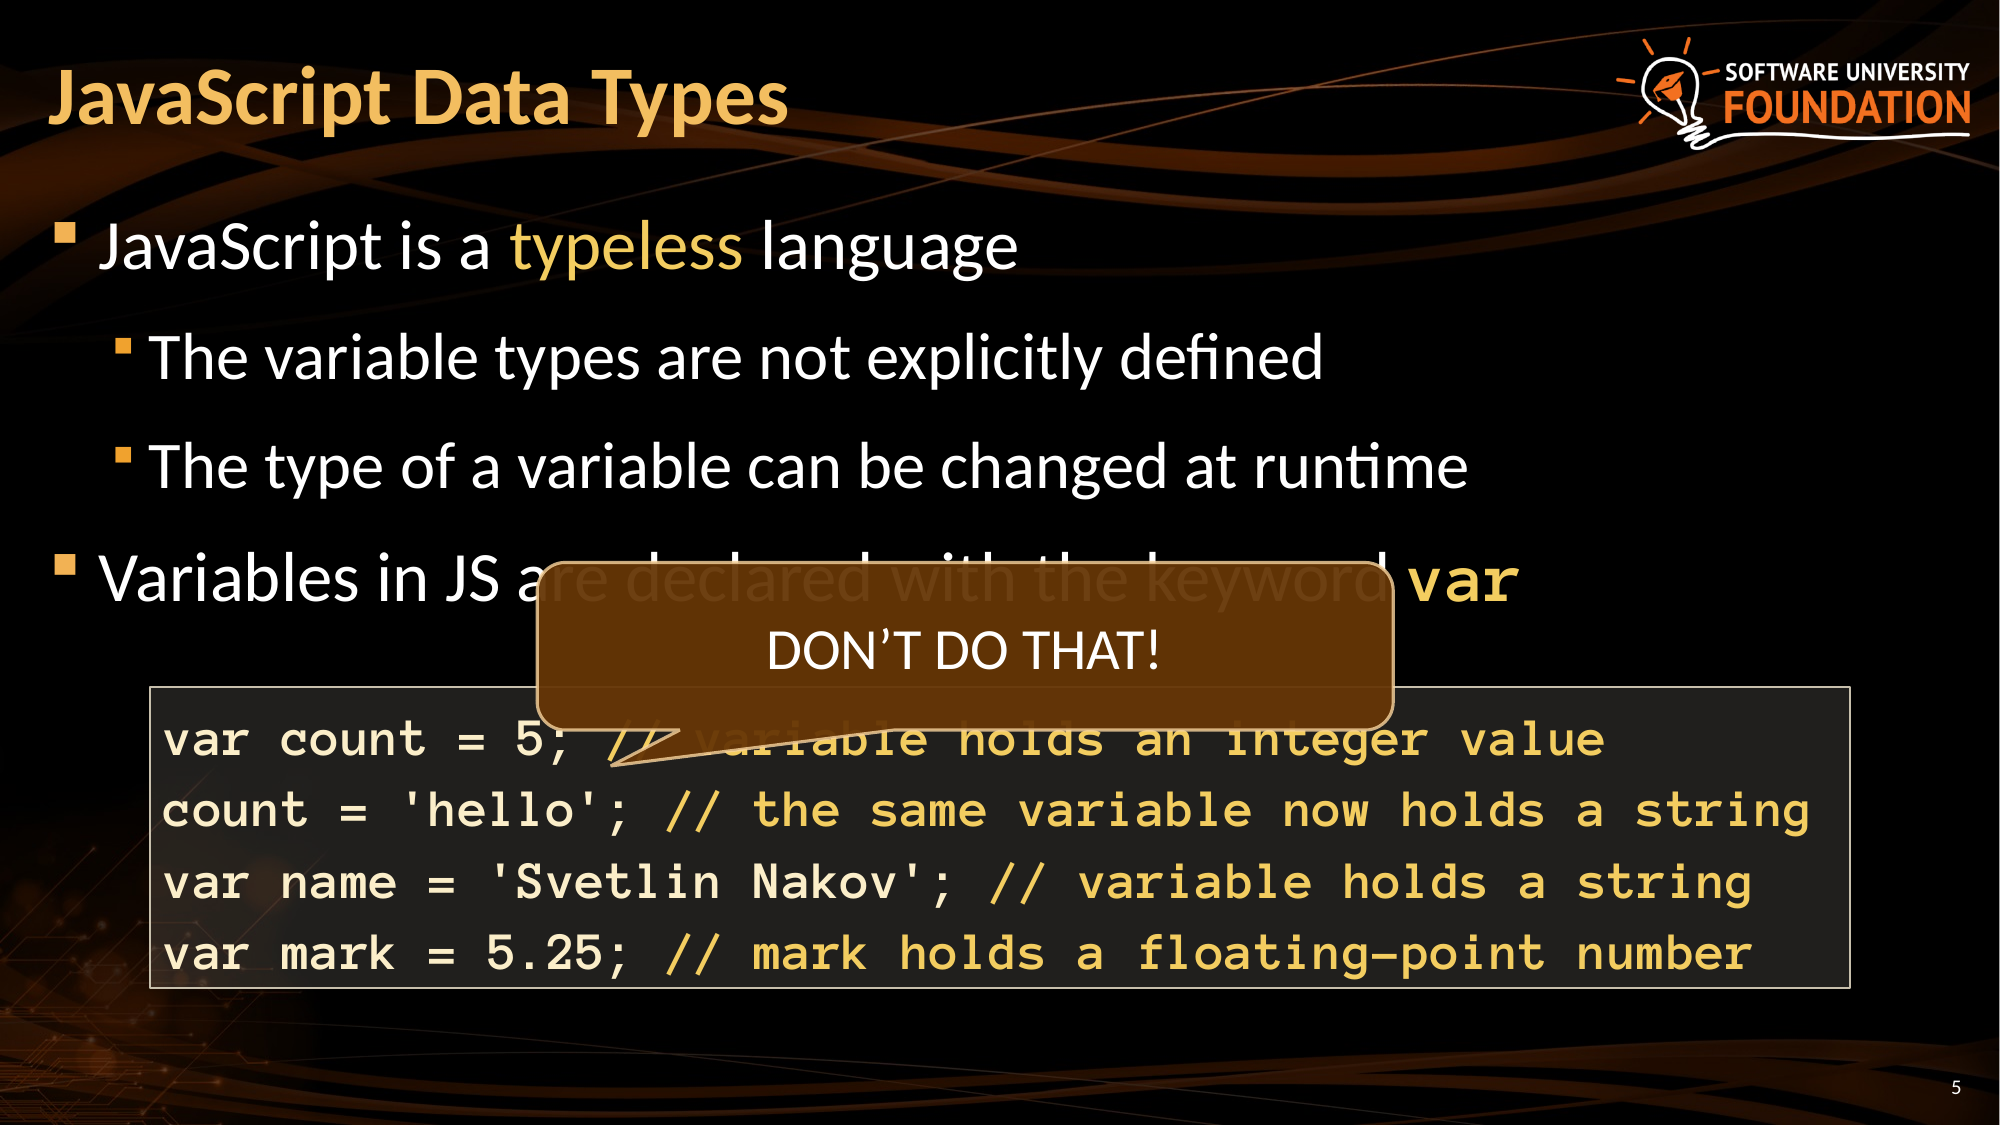

# JavaScript Data Types
JavaScript is a typeless language
The variable types are not explicitly defined
The type of a variable can be changed at runtime
Variables in JS are declared with the keyword var
DON’T DO THAT!
var count = 5; // variable holds an integer value
count = 'hello'; // the same variable now holds a string
var name = 'Svetlin Nakov'; // variable holds a string
var mark = 5.25; // mark holds a floating-point number
5